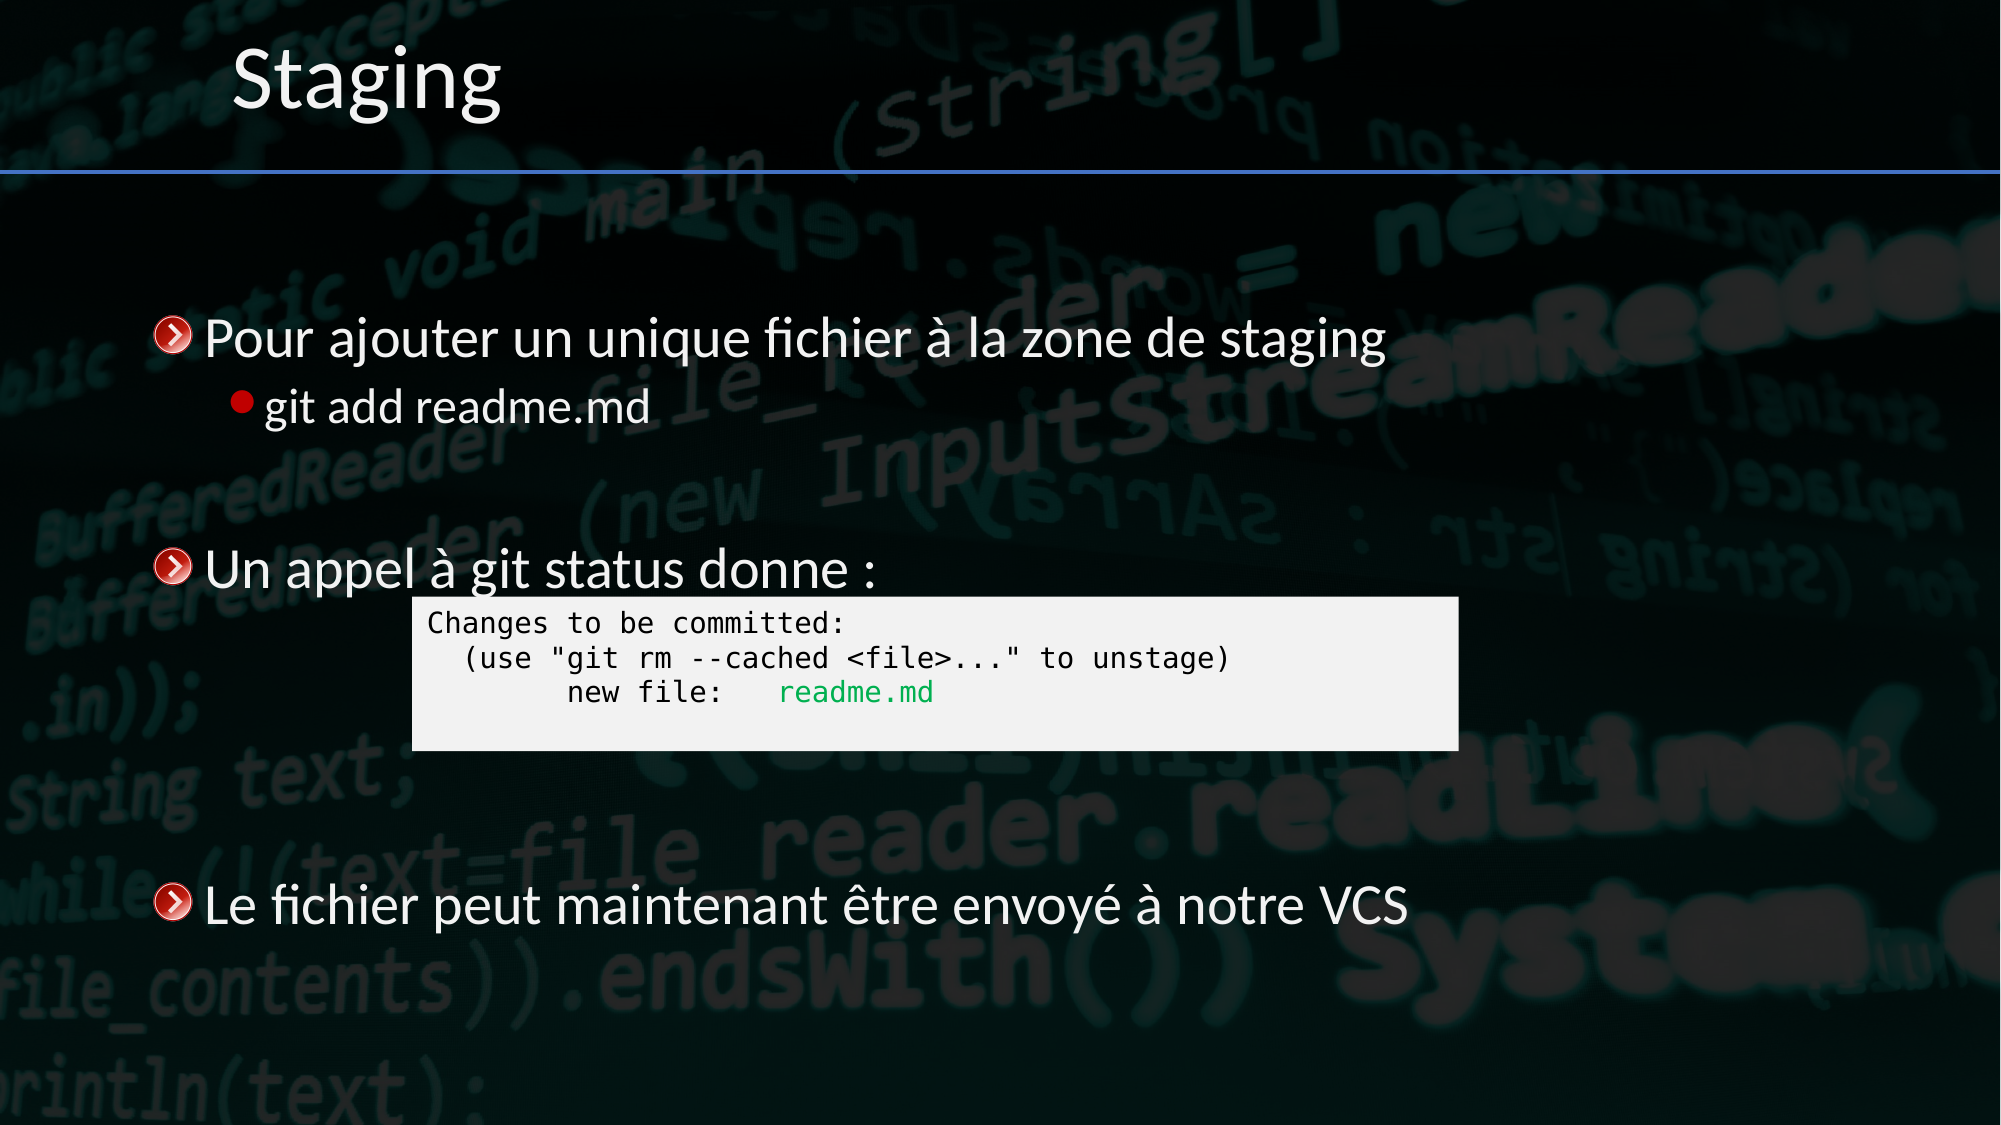

# Staging
Pour ajouter un unique fichier à la zone de staging
git add readme.md

Un appel à git status donne :

Le fichier peut maintenant être envoyé à notre VCS
Changes to be committed:
  (use "git rm --cached <file>..." to unstage)
        new file:   readme.md